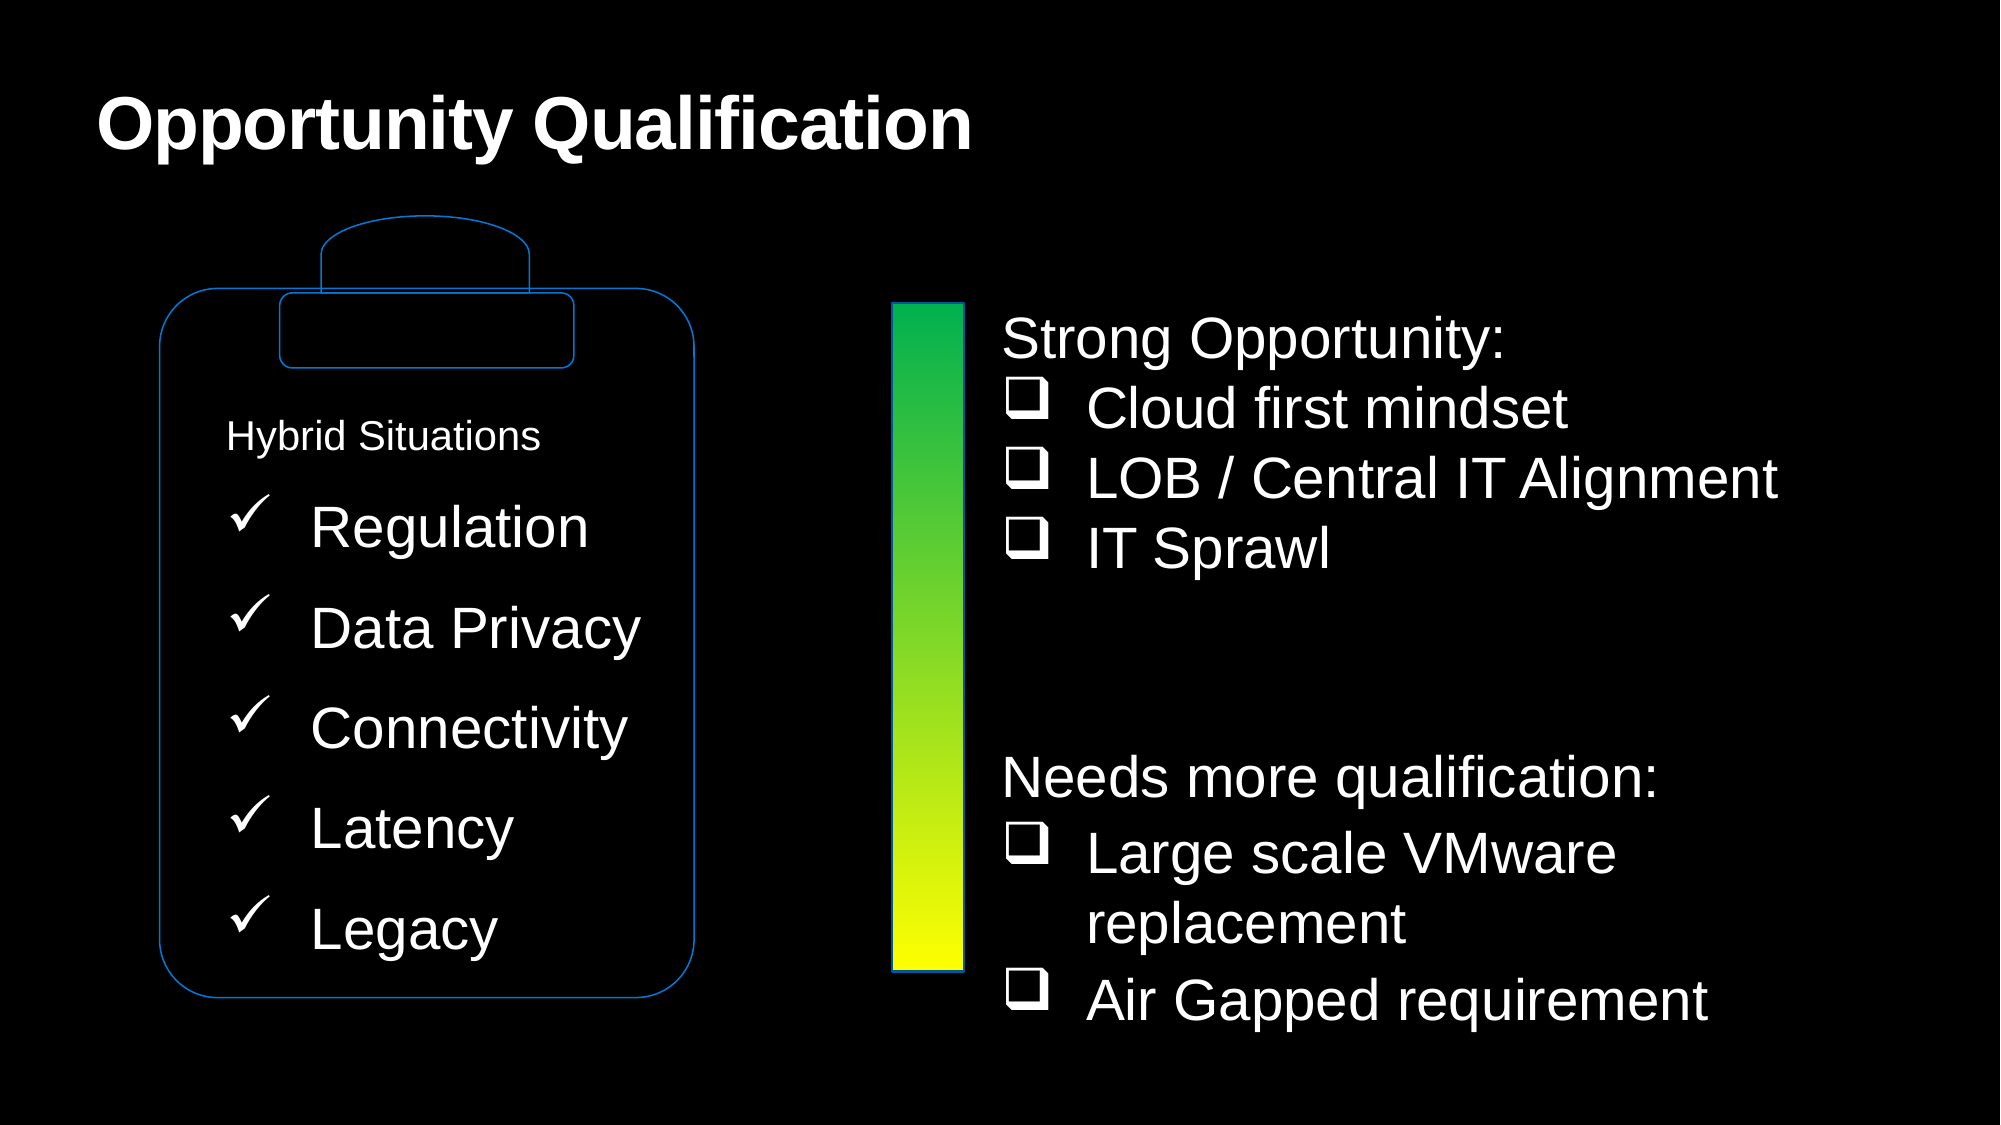

# Opportunity Qualification

Hybrid Situations
Regulation
Data Privacy
Connectivity
Latency
Legacy

Strong Opportunity:
Cloud first mindset
LOB / Central IT Alignment
IT Sprawl

Needs more qualification:
Large scale VMware replacement
Air Gapped requirement